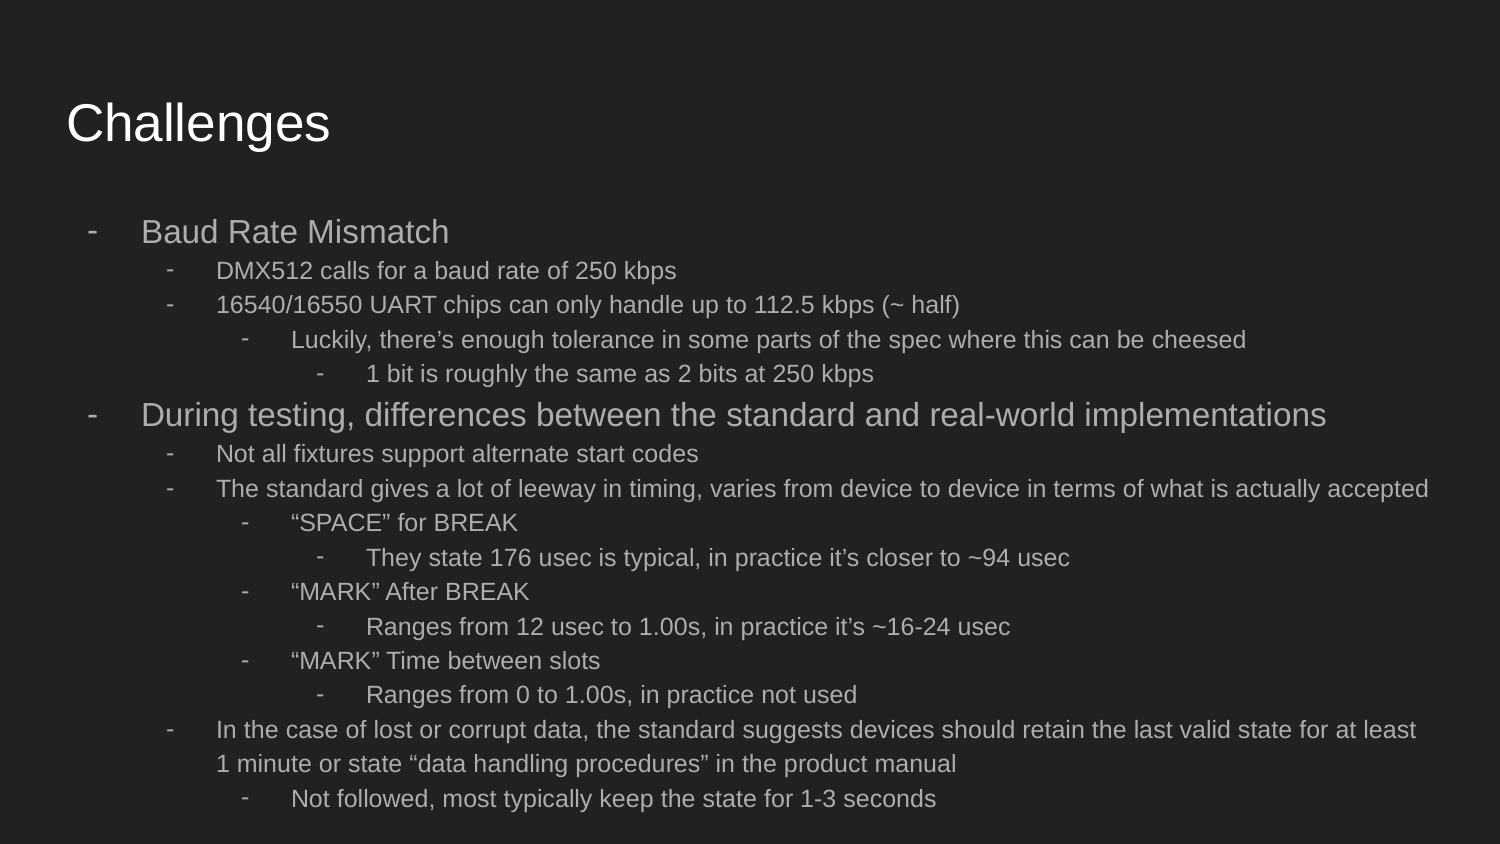

# Challenges
Baud Rate Mismatch
DMX512 calls for a baud rate of 250 kbps
16540/16550 UART chips can only handle up to 112.5 kbps (~ half)
Luckily, there’s enough tolerance in some parts of the spec where this can be cheesed
1 bit is roughly the same as 2 bits at 250 kbps
During testing, differences between the standard and real-world implementations
Not all fixtures support alternate start codes
The standard gives a lot of leeway in timing, varies from device to device in terms of what is actually accepted
“SPACE” for BREAK
They state 176 usec is typical, in practice it’s closer to ~94 usec
“MARK” After BREAK
Ranges from 12 usec to 1.00s, in practice it’s ~16-24 usec
“MARK” Time between slots
Ranges from 0 to 1.00s, in practice not used
In the case of lost or corrupt data, the standard suggests devices should retain the last valid state for at least 1 minute or state “data handling procedures” in the product manual
Not followed, most typically keep the state for 1-3 seconds